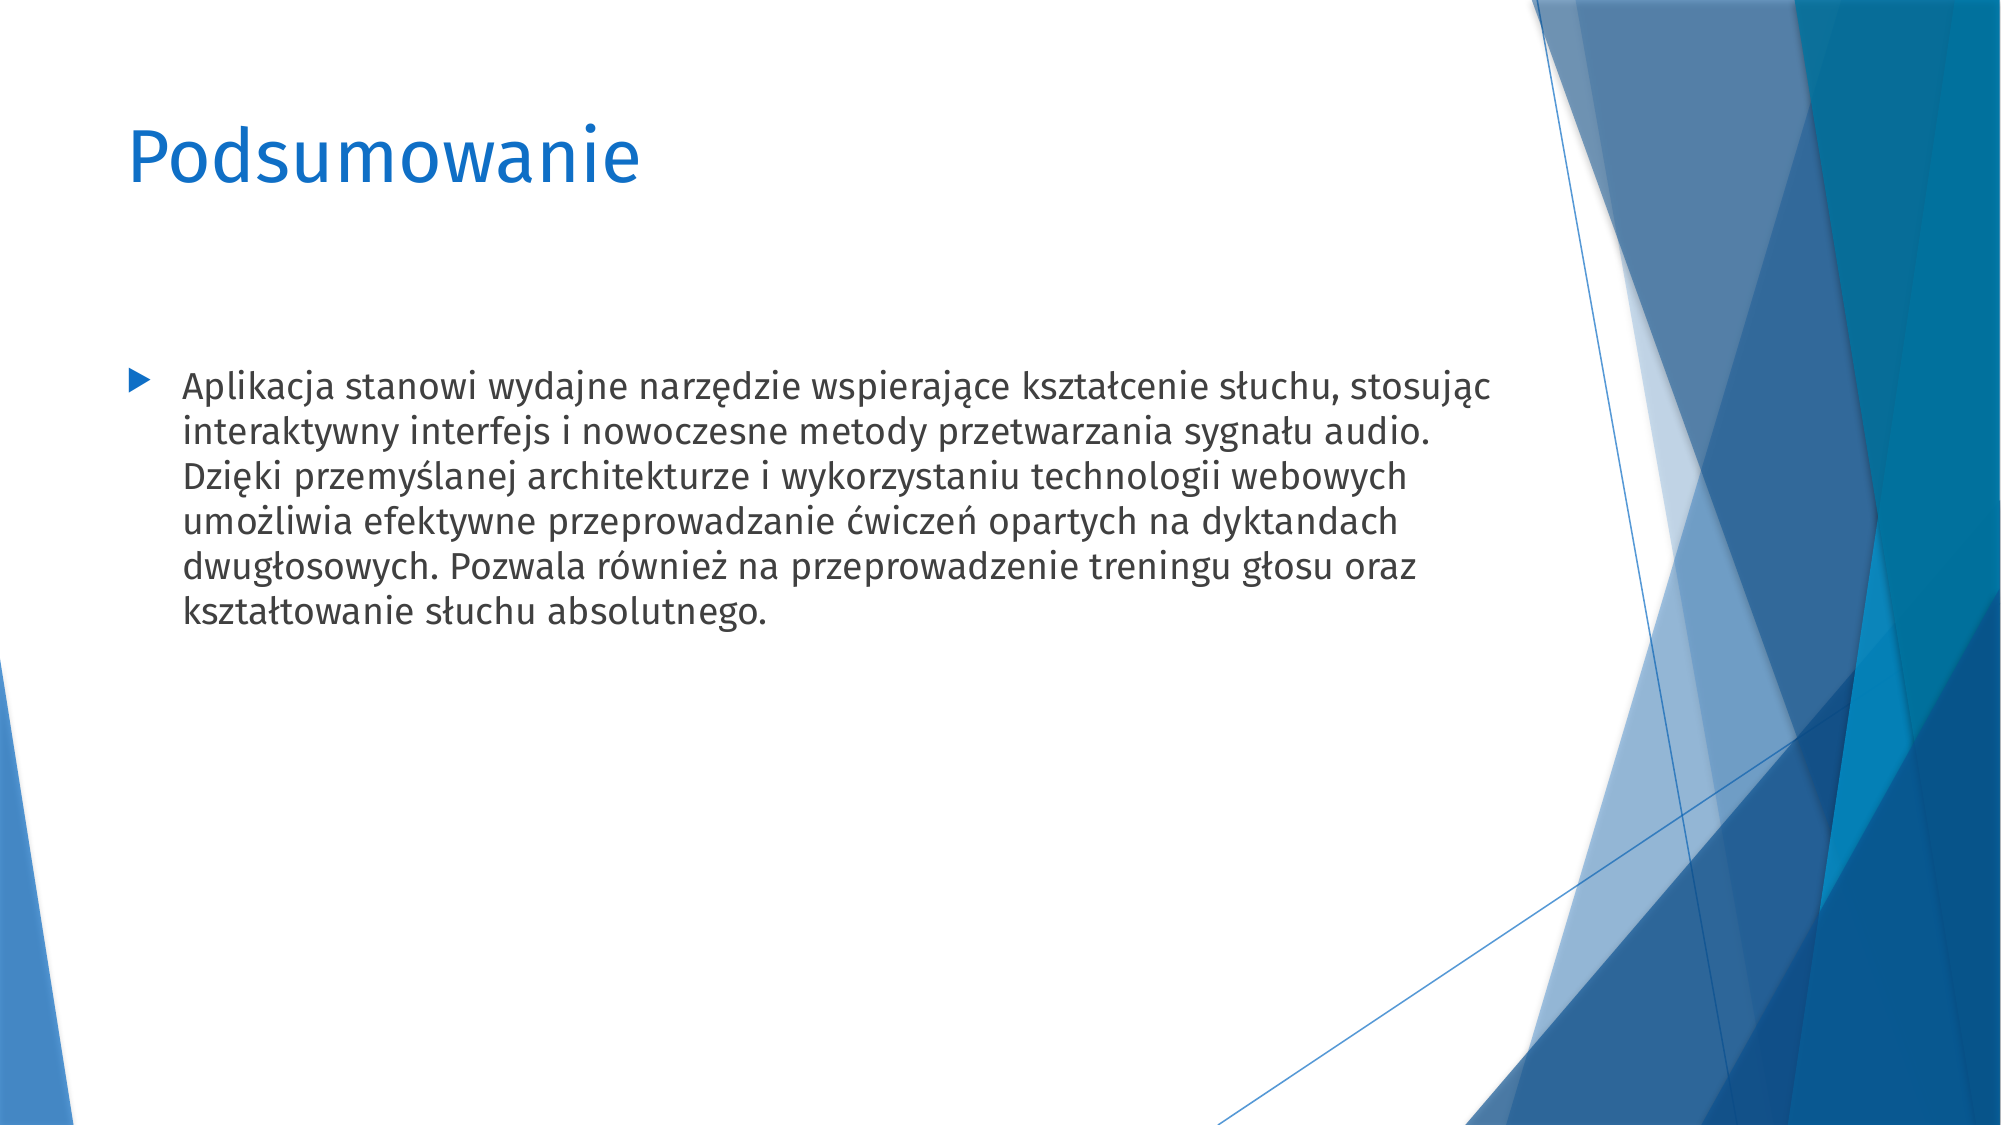

# Podsumowanie
Aplikacja stanowi wydajne narzędzie wspierające kształcenie słuchu, stosując interaktywny interfejs i nowoczesne metody przetwarzania sygnału audio. Dzięki przemyślanej architekturze i wykorzystaniu technologii webowych umożliwia efektywne przeprowadzanie ćwiczeń opartych na dyktandach dwugłosowych. Pozwala również na przeprowadzenie treningu głosu oraz kształtowanie słuchu absolutnego.